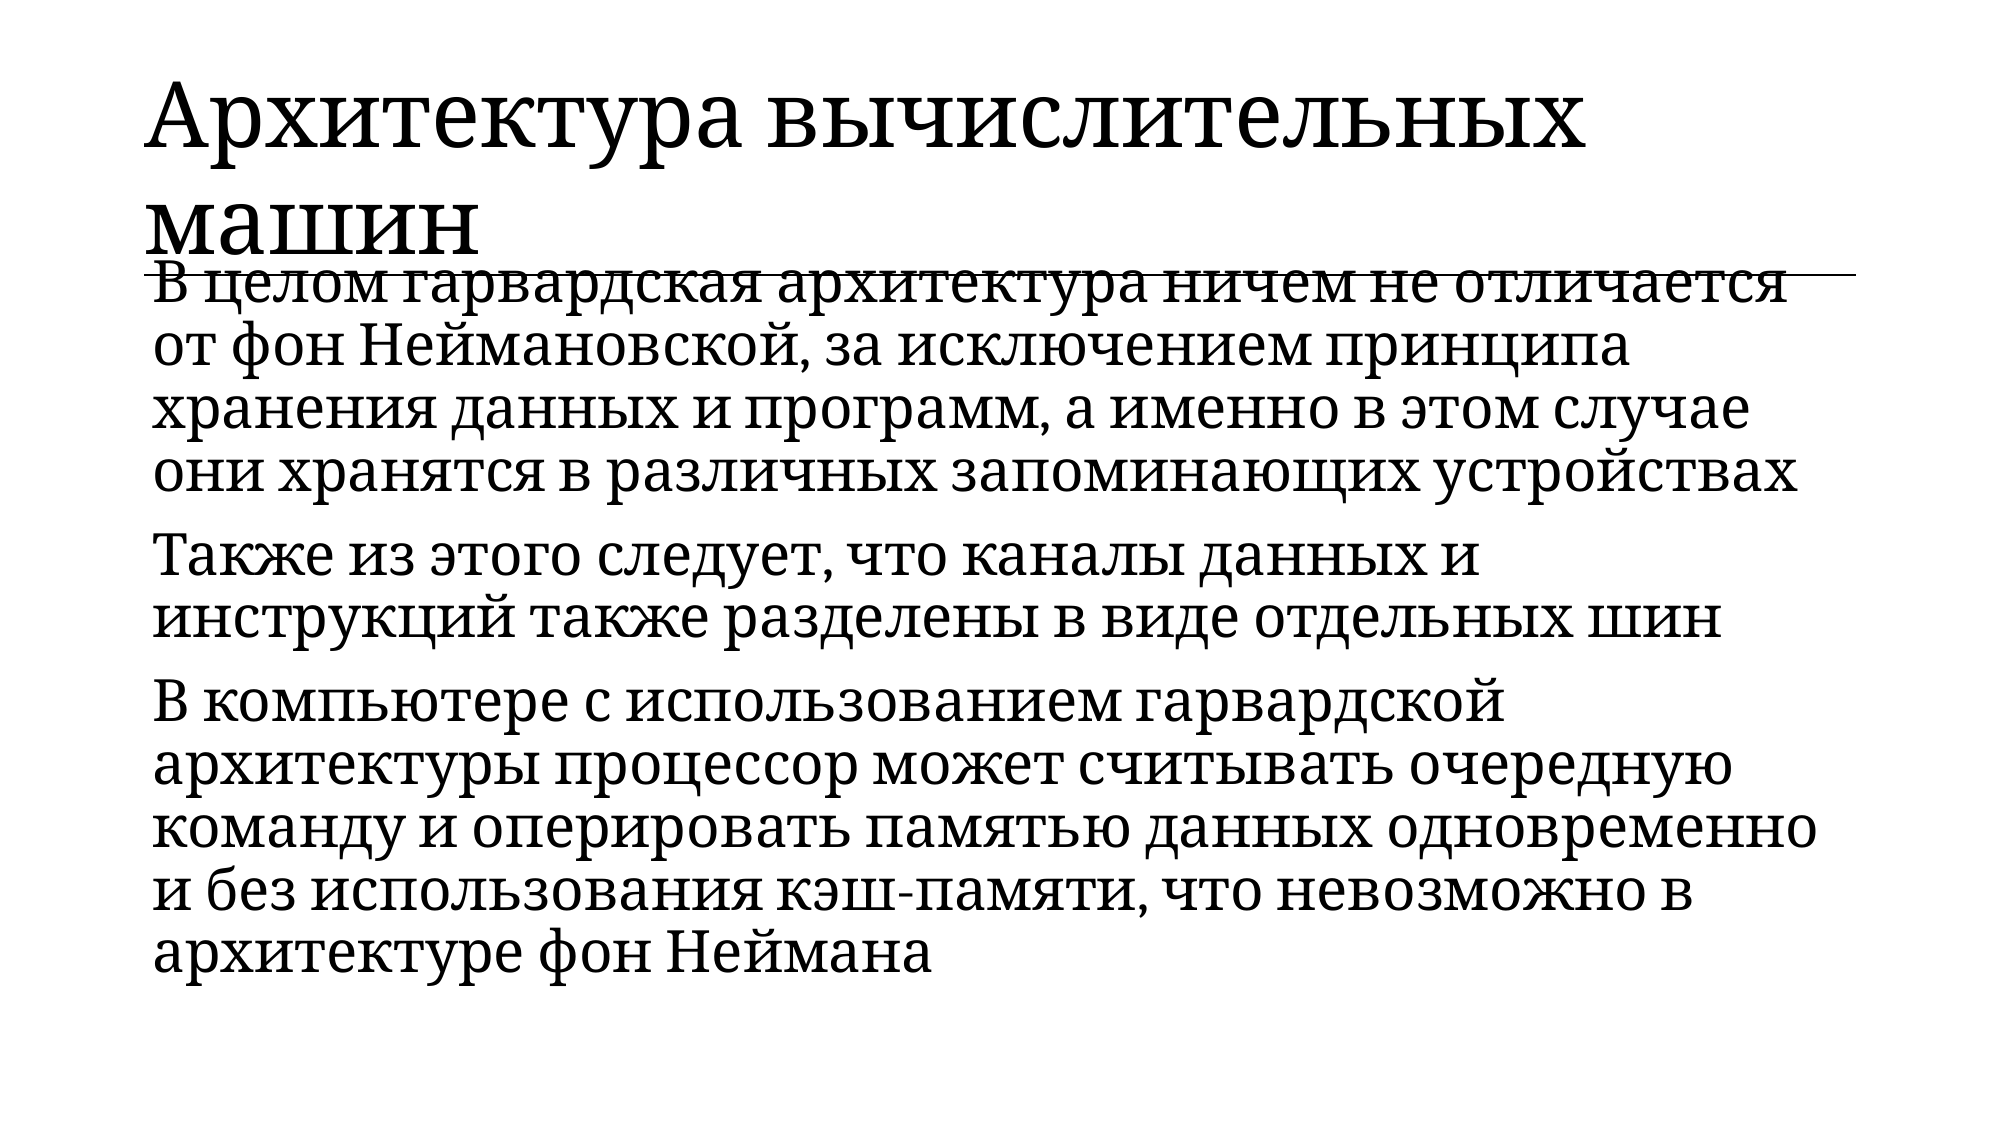

| Архитектура вычислительных машин |
| --- |
В целом гарвардская архитектура ничем не отличается от фон Неймановской, за исключением принципа хранения данных и программ, а именно в этом случае они хранятся в различных запоминающих устройствах
Также из этого следует, что каналы данных и инструкций также разделены в виде отдельных шин
В компьютере с использованием гарвардской архитектуры процессор может считывать очередную команду и оперировать памятью данных одновременно и без использования кэш-памяти, что невозможно в архитектуре фон Неймана